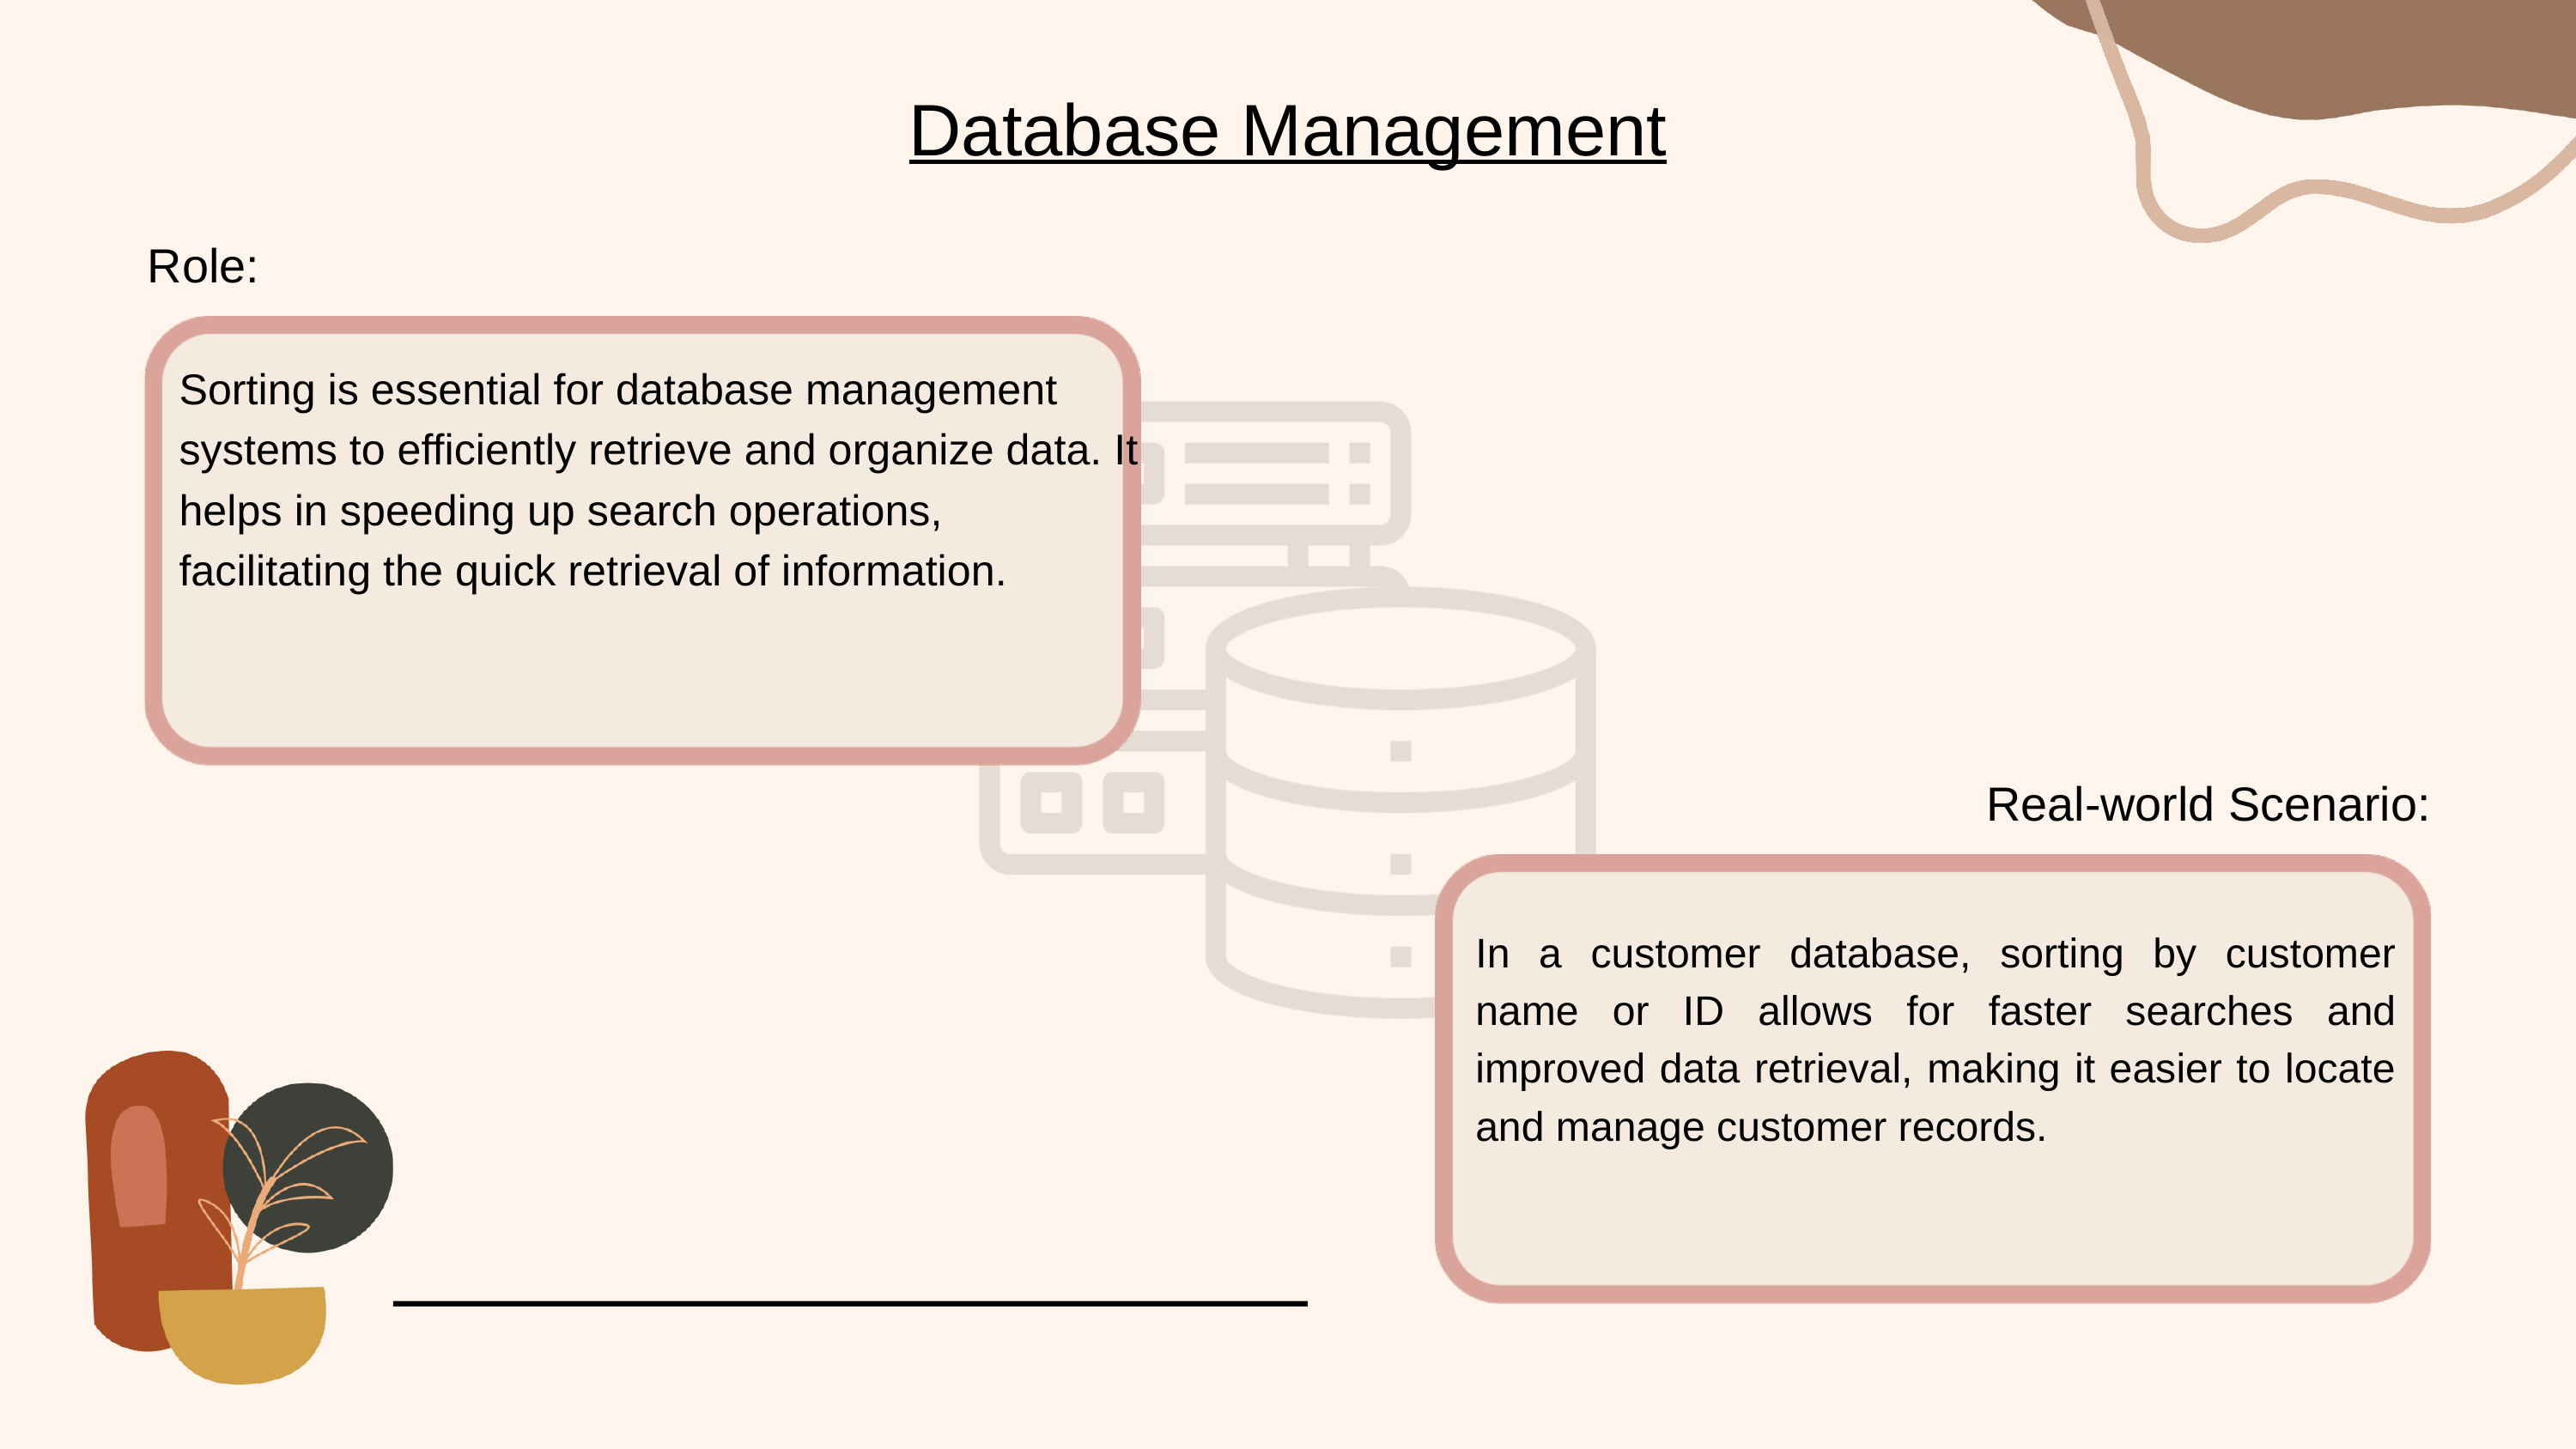

Database Management
Role:

Sorting is essential for database management systems to efficiently retrieve and organize data. It helps in speeding up search operations, facilitating the quick retrieval of information.

Real-world Scenario:

In a customer database, sorting by customer name or ID allows for faster searches and improved data retrieval, making it easier to locate and manage customer records.